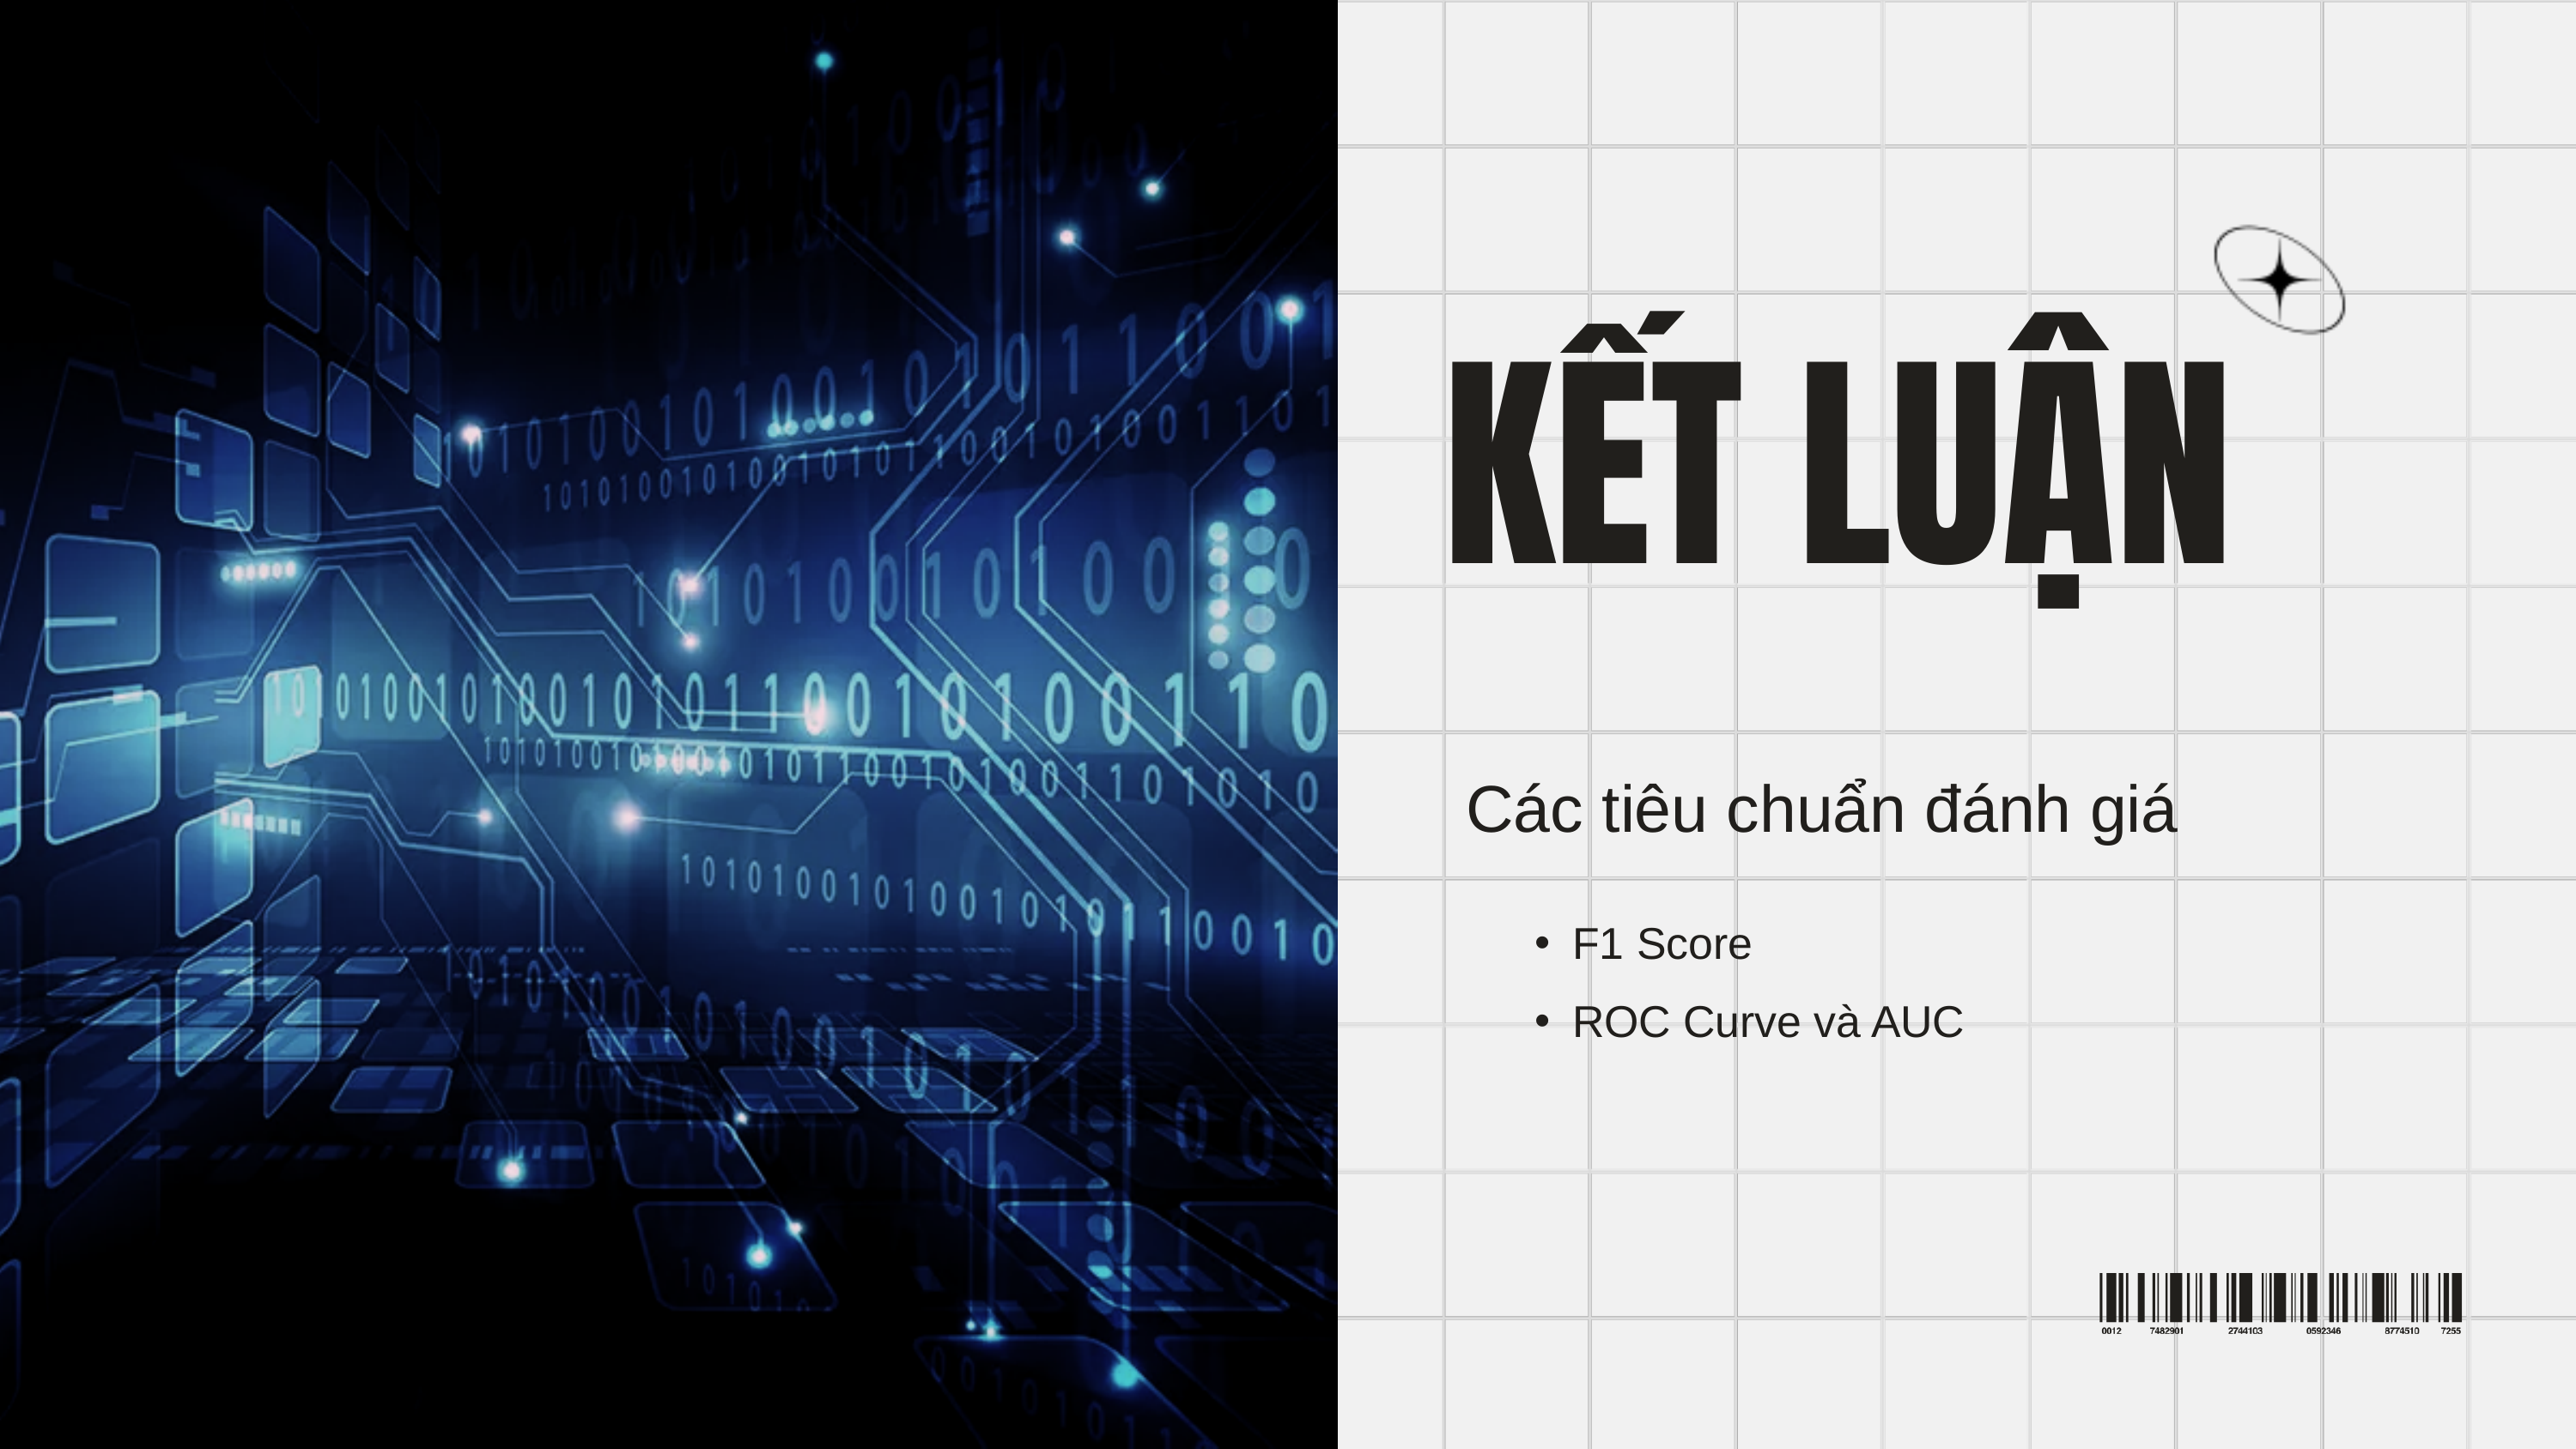

@REALLYGREATSITE

KẾT LUẬN
Các tiêu chuẩn đánh giá

F1 Score
ROC Curve và AUC